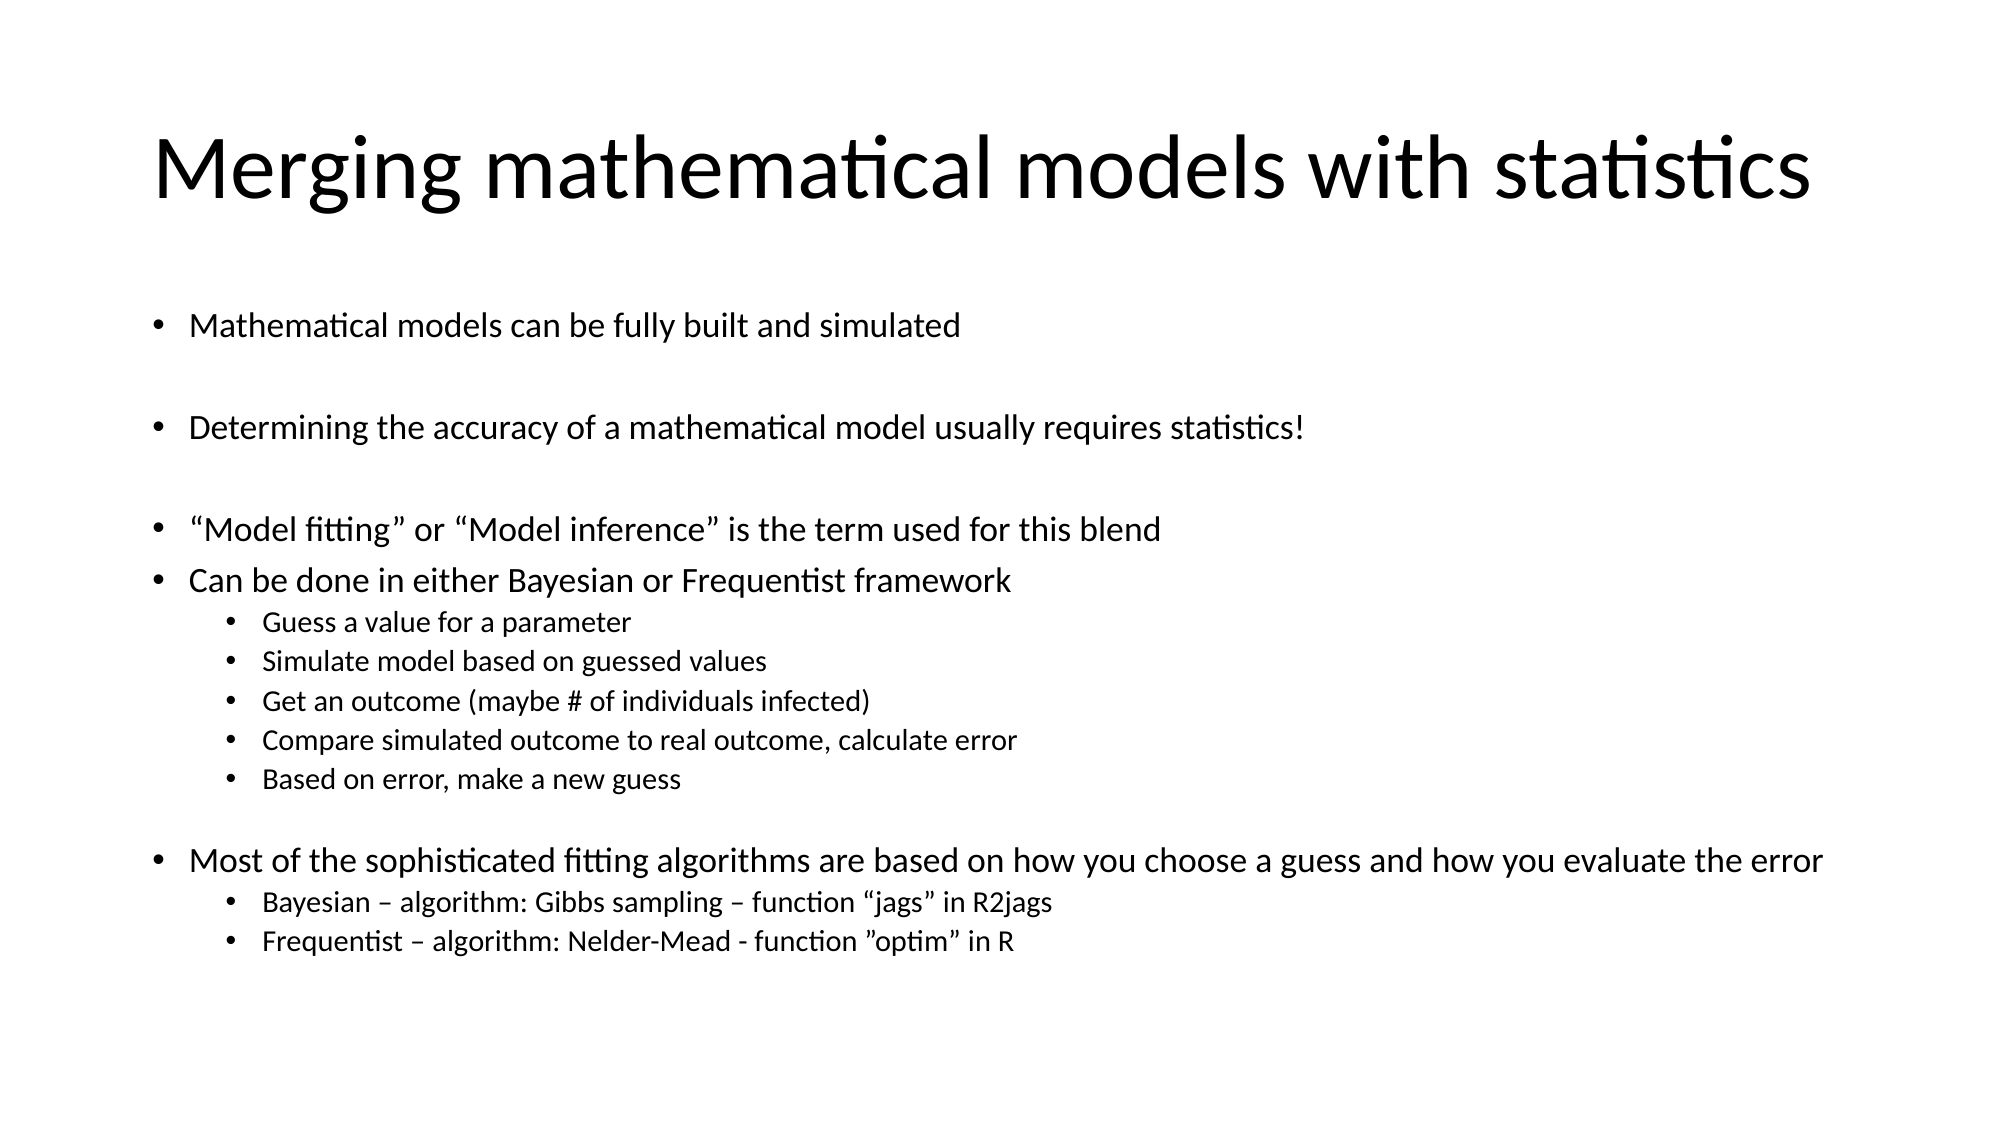

# Merging mathematical models with statistics
Mathematical models can be fully built and simulated

Determining the accuracy of a mathematical model usually requires statistics!

“Model fitting” or “Model inference” is the term used for this blend
Can be done in either Bayesian or Frequentist framework
Guess a value for a parameter
Simulate model based on guessed values
Get an outcome (maybe # of individuals infected)
Compare simulated outcome to real outcome, calculate error
Based on error, make a new guess
Most of the sophisticated fitting algorithms are based on how you choose a guess and how you evaluate the error
Bayesian – algorithm: Gibbs sampling – function “jags” in R2jags
Frequentist – algorithm: Nelder-Mead - function ”optim” in R